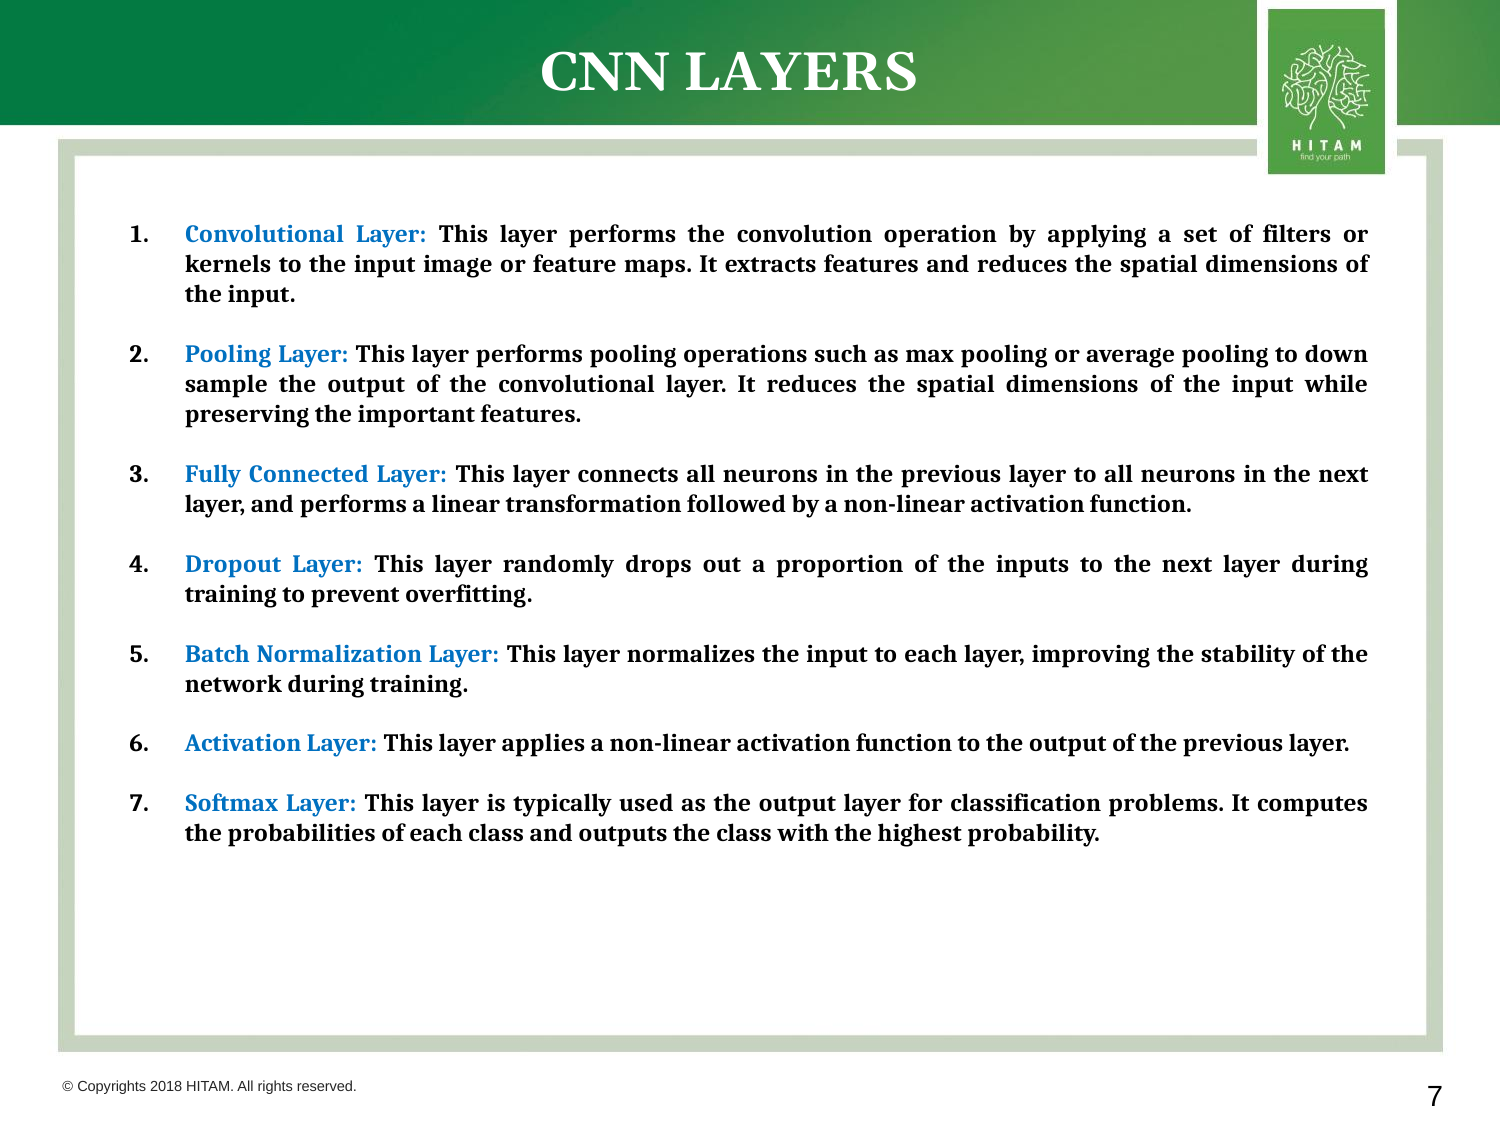

# CNN LAYERS

Convolutional Layer: This layer performs the convolution operation by applying a set of filters or kernels to the input image or feature maps. It extracts features and reduces the spatial dimensions of the input.

Pooling Layer: This layer performs pooling operations such as max pooling or average pooling to down sample the output of the convolutional layer. It reduces the spatial dimensions of the input while preserving the important features.

Fully Connected Layer: This layer connects all neurons in the previous layer to all neurons in the next layer, and performs a linear transformation followed by a non-linear activation function.

Dropout Layer: This layer randomly drops out a proportion of the inputs to the next layer during training to prevent overfitting.

Batch Normalization Layer: This layer normalizes the input to each layer, improving the stability of the network during training.

Activation Layer: This layer applies a non-linear activation function to the output of the previous layer.

Softmax Layer: This layer is typically used as the output layer for classification problems. It computes the probabilities of each class and outputs the class with the highest probability.